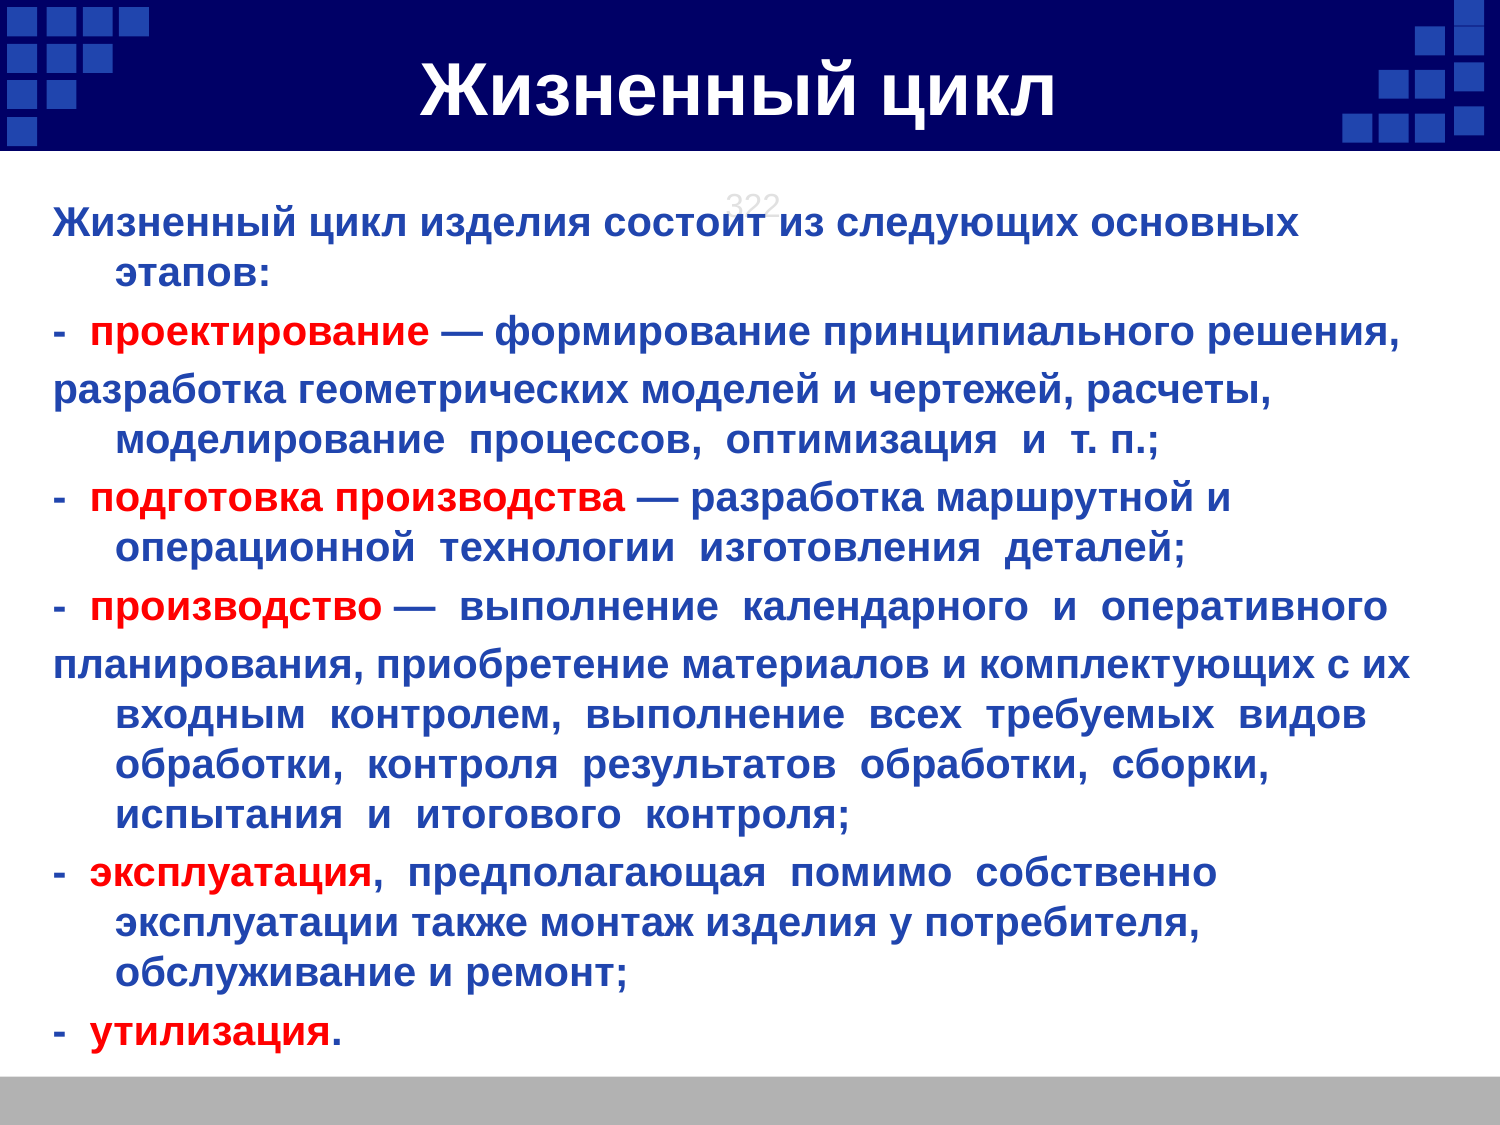

Жизненный цикл
322
Жизненный цикл изделия состоит из следующих основных этапов:
-  проектирование — формирование принципиального решения,
разработка геометрических моделей и чертежей, расчеты, моделирование  процессов,  оптимизация  и  т. п.;
-  подготовка производства — разработка маршрутной и операционной  технологии  изготовления  деталей;
-  производство —  выполнение  календарного  и  оперативного
планирования, приобретение материалов и комплектующих с их входным  контролем,  выполнение  всех  требуемых  видов  обработки,  контроля  результатов  обработки,  сборки,  испытания  и  итогового  контроля;
-  эксплуатация,  предполагающая  помимо  собственно  эксплуатации также монтаж изделия у потребителя, обслуживание и ремонт;
-  утилизация.